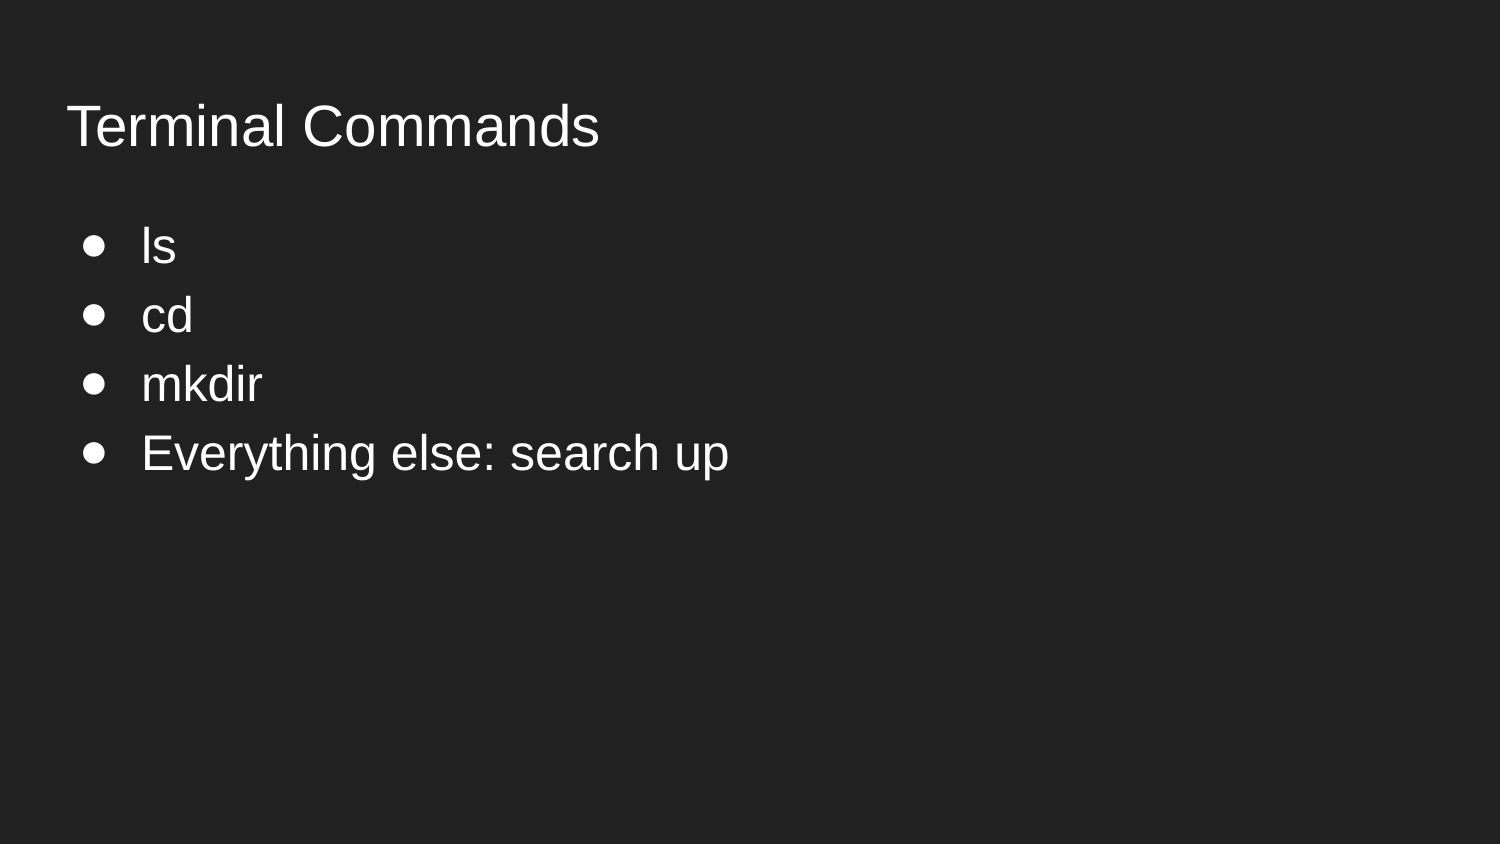

# Terminal Commands
ls
cd
mkdir
Everything else: search up